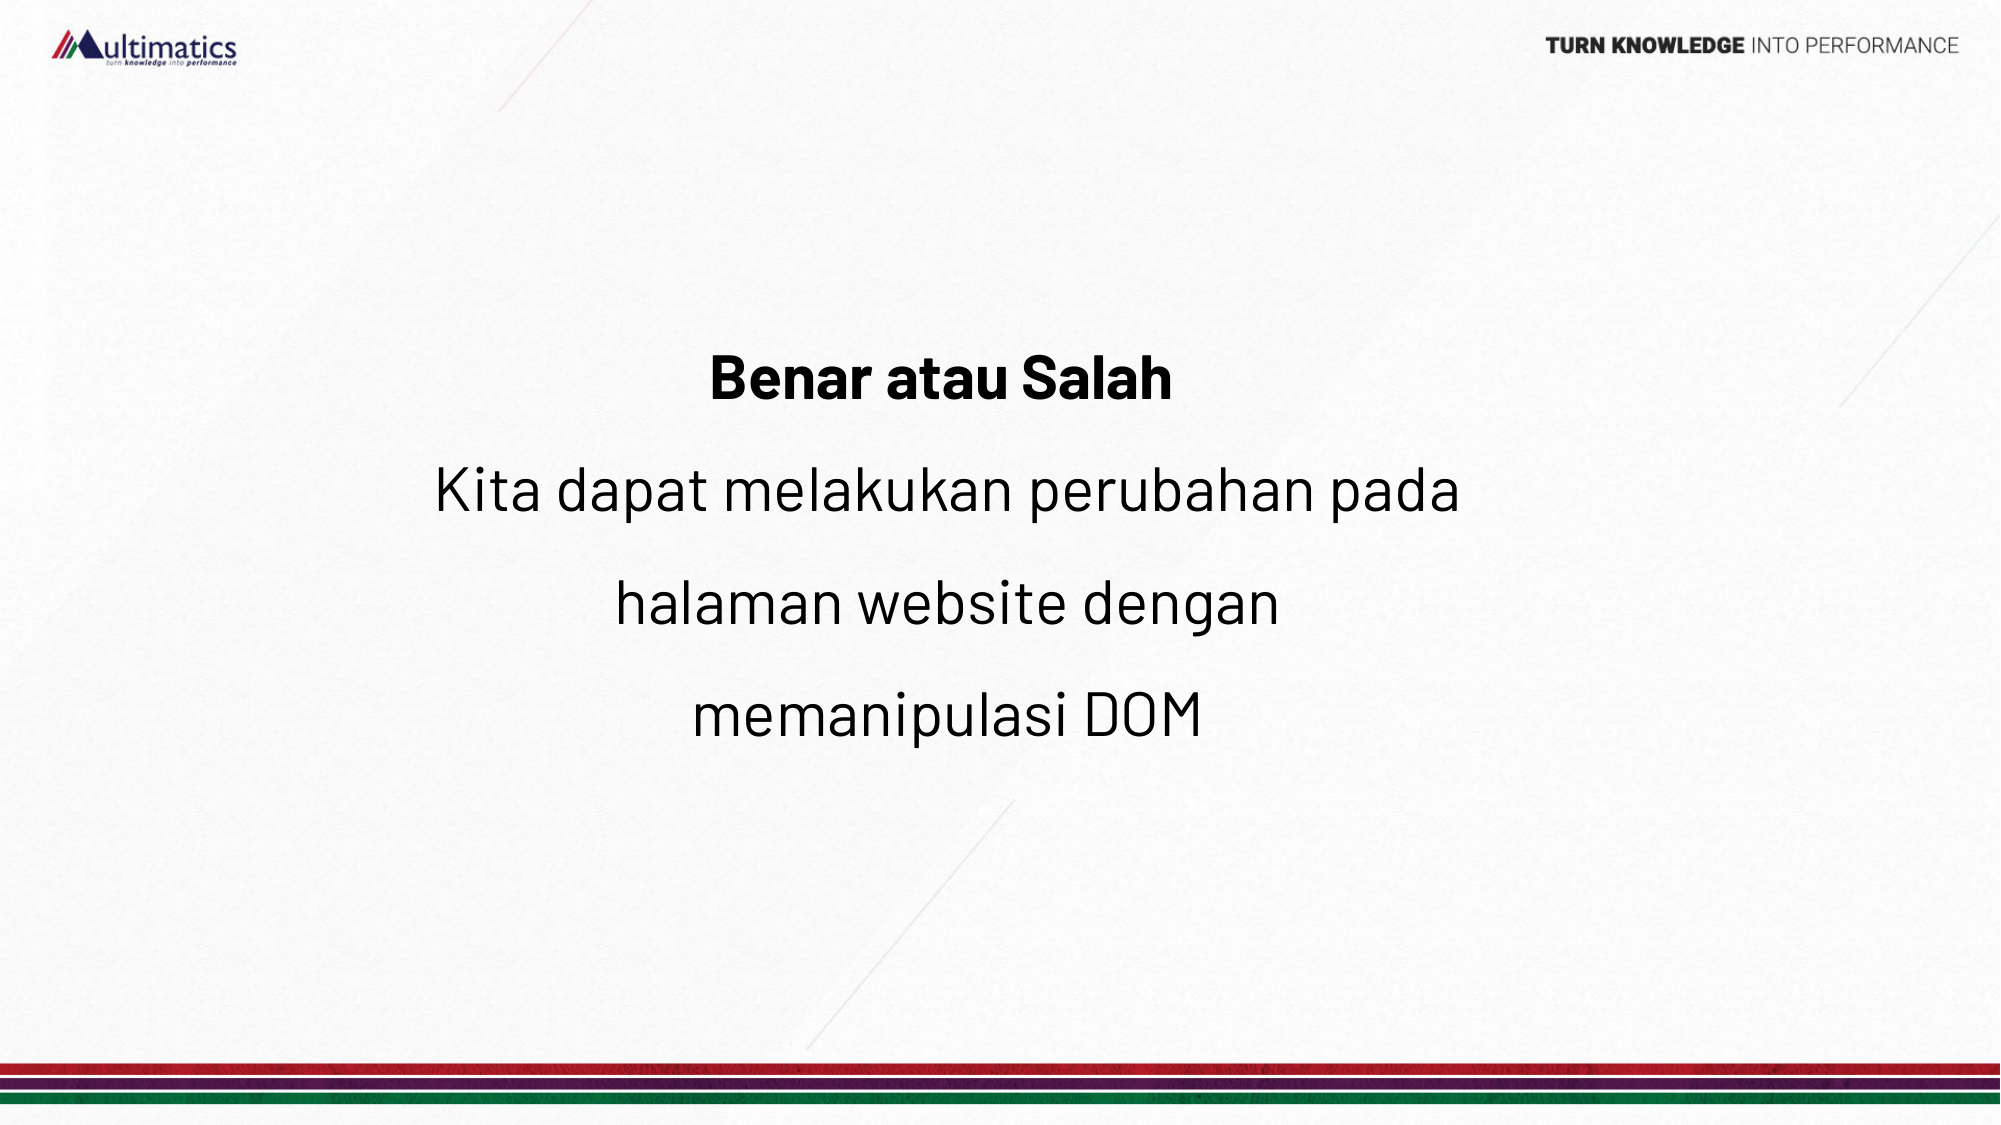

Benar atau Salah
Kita dapat melakukan perubahan pada halaman website dengan memanipulasi DOM